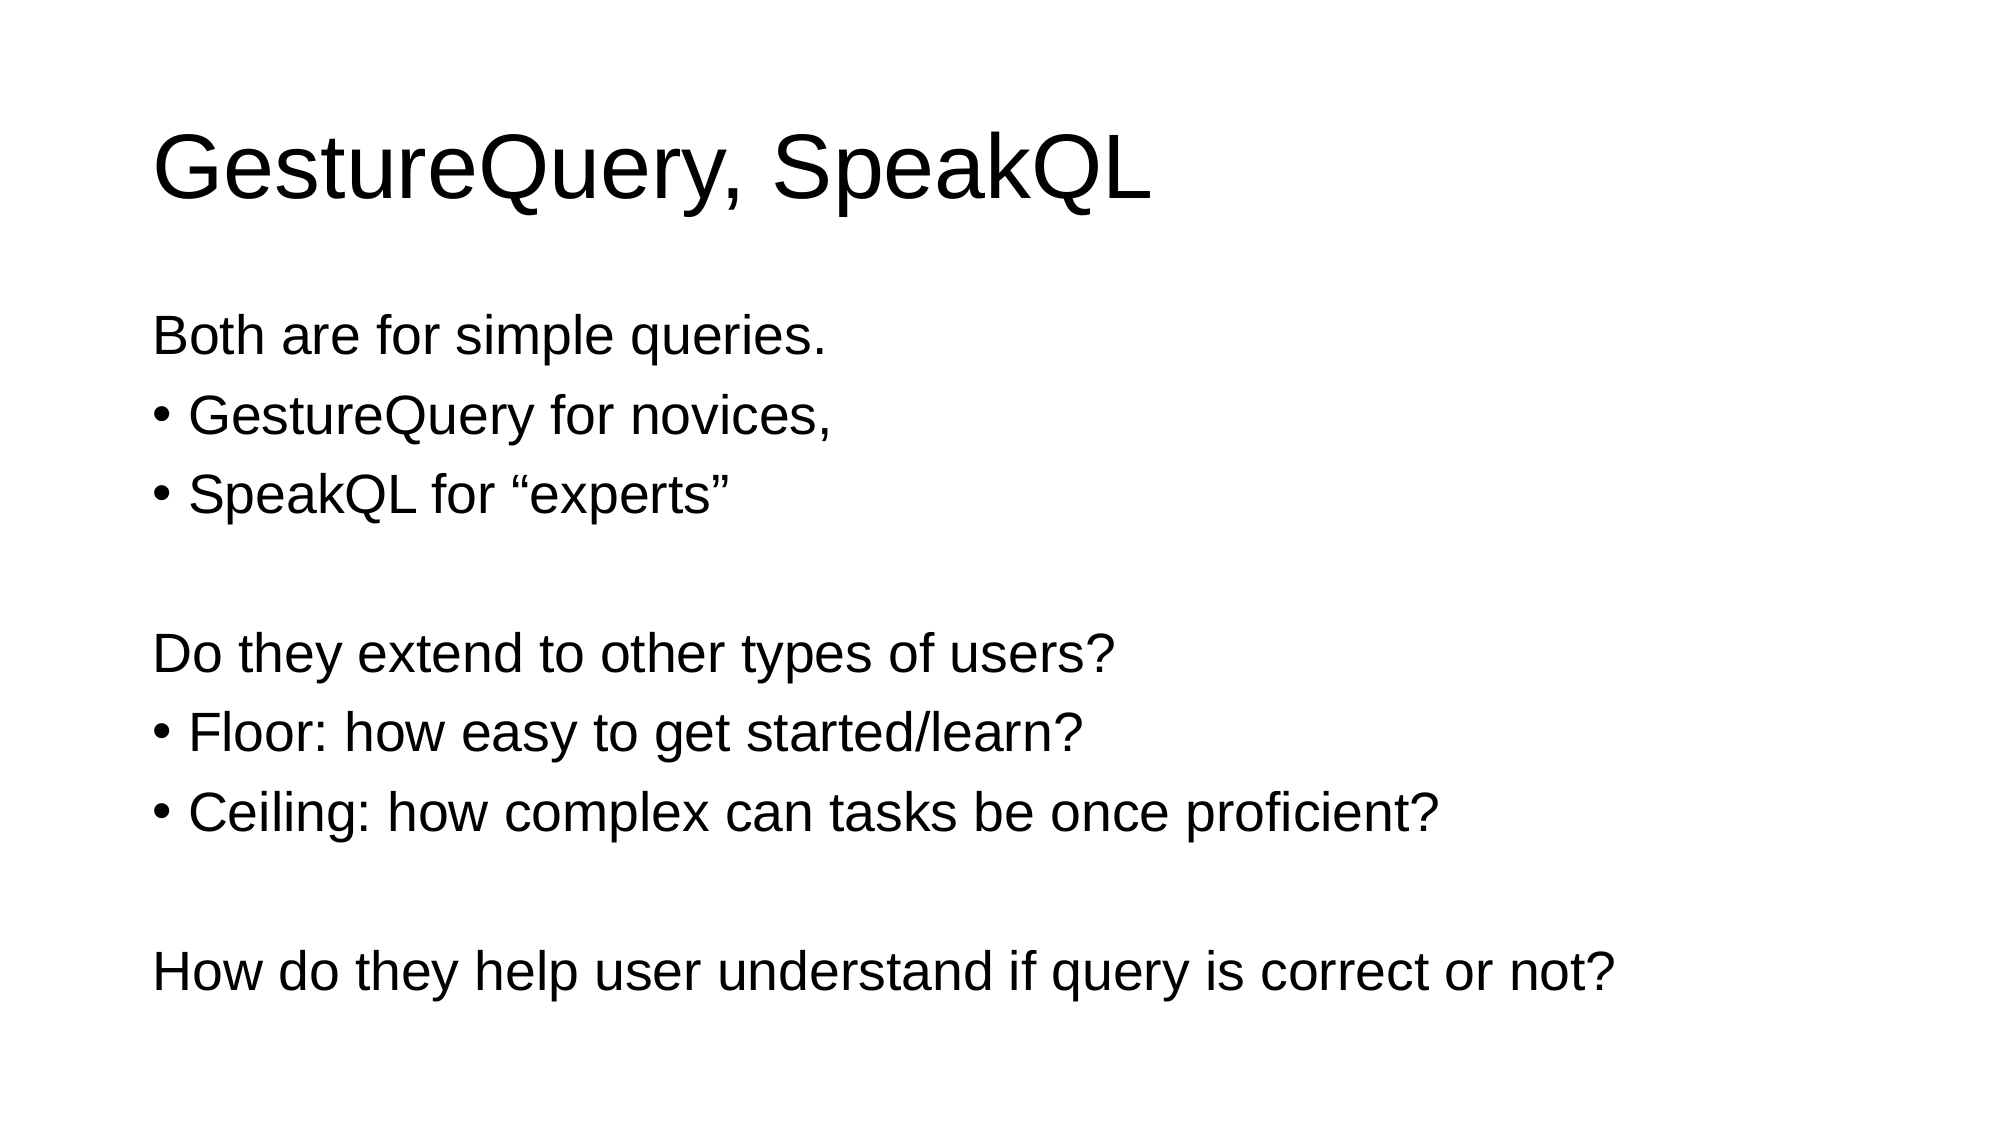

# GestureQuery, SpeakQL
Both are for simple queries.
GestureQuery for novices,
SpeakQL for “experts”

Do they extend to other types of users?
Floor: how easy to get started/learn?
Ceiling: how complex can tasks be once proficient?

How do they help user understand if query is correct or not?